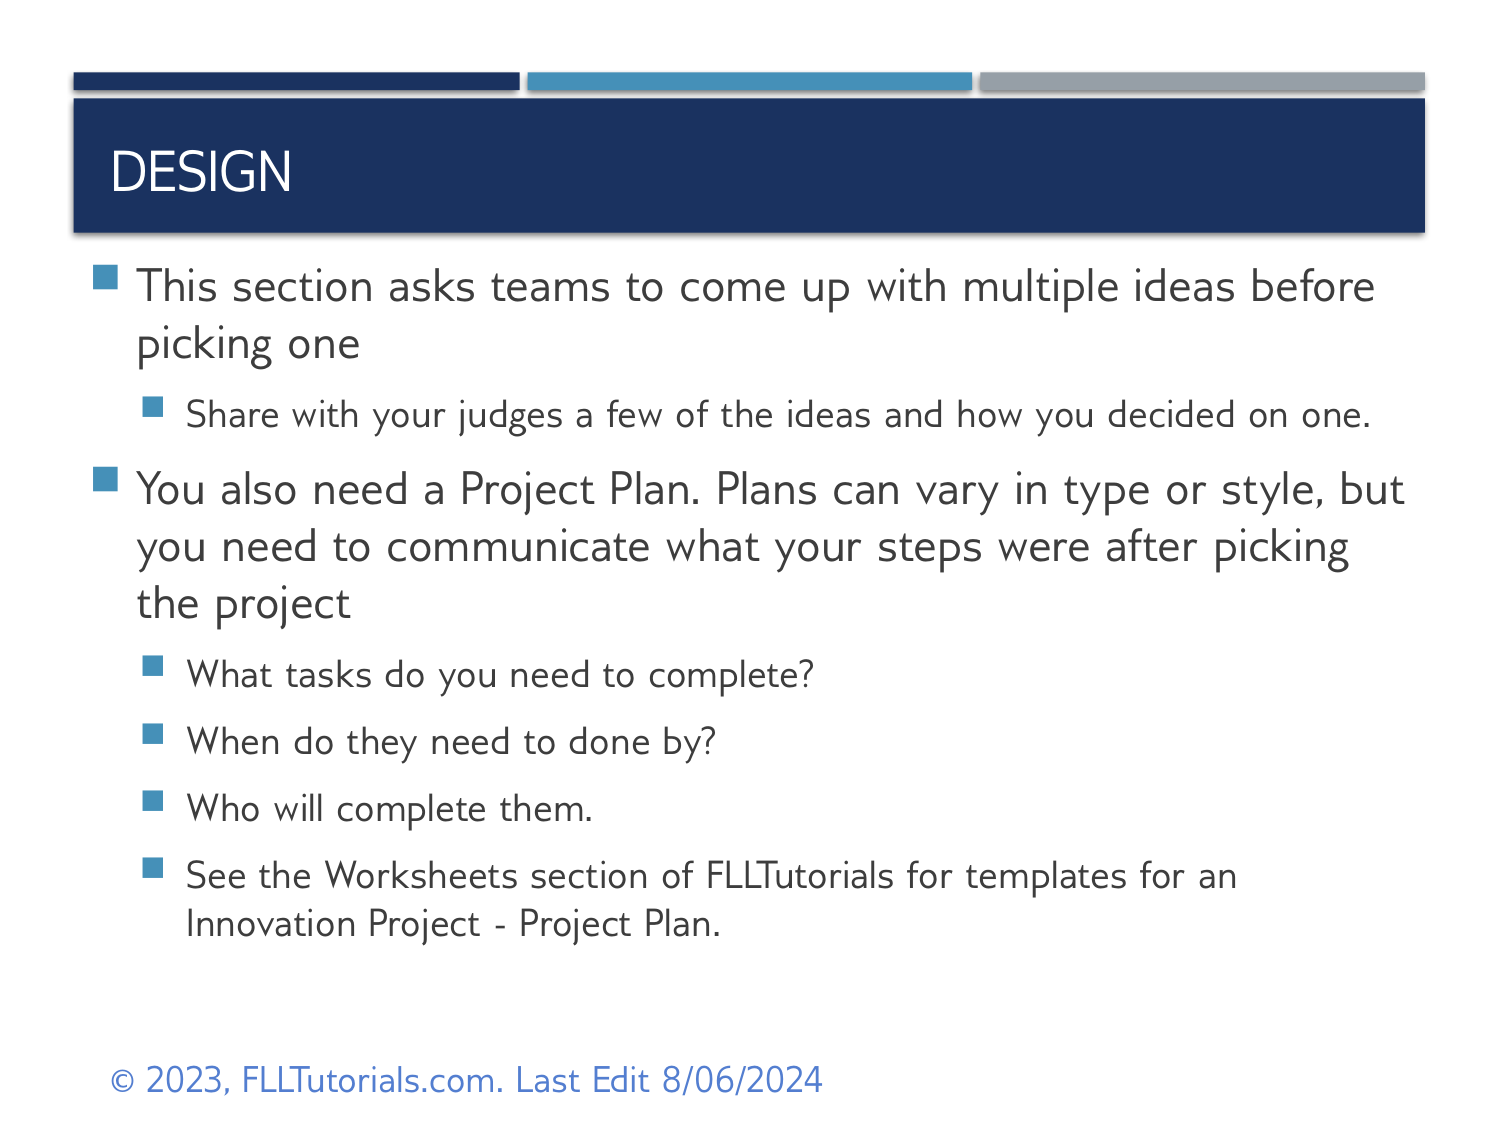

# DESIGN
This section asks teams to come up with multiple ideas before picking one
Share with your judges a few of the ideas and how you decided on one.
You also need a Project Plan. Plans can vary in type or style, but you need to communicate what your steps were after picking the project
What tasks do you need to complete?
When do they need to done by?
Who will complete them.
See the Worksheets section of FLLTutorials for templates for an Innovation Project - Project Plan.
© 2023, FLLTutorials.com. Last Edit 8/06/2024